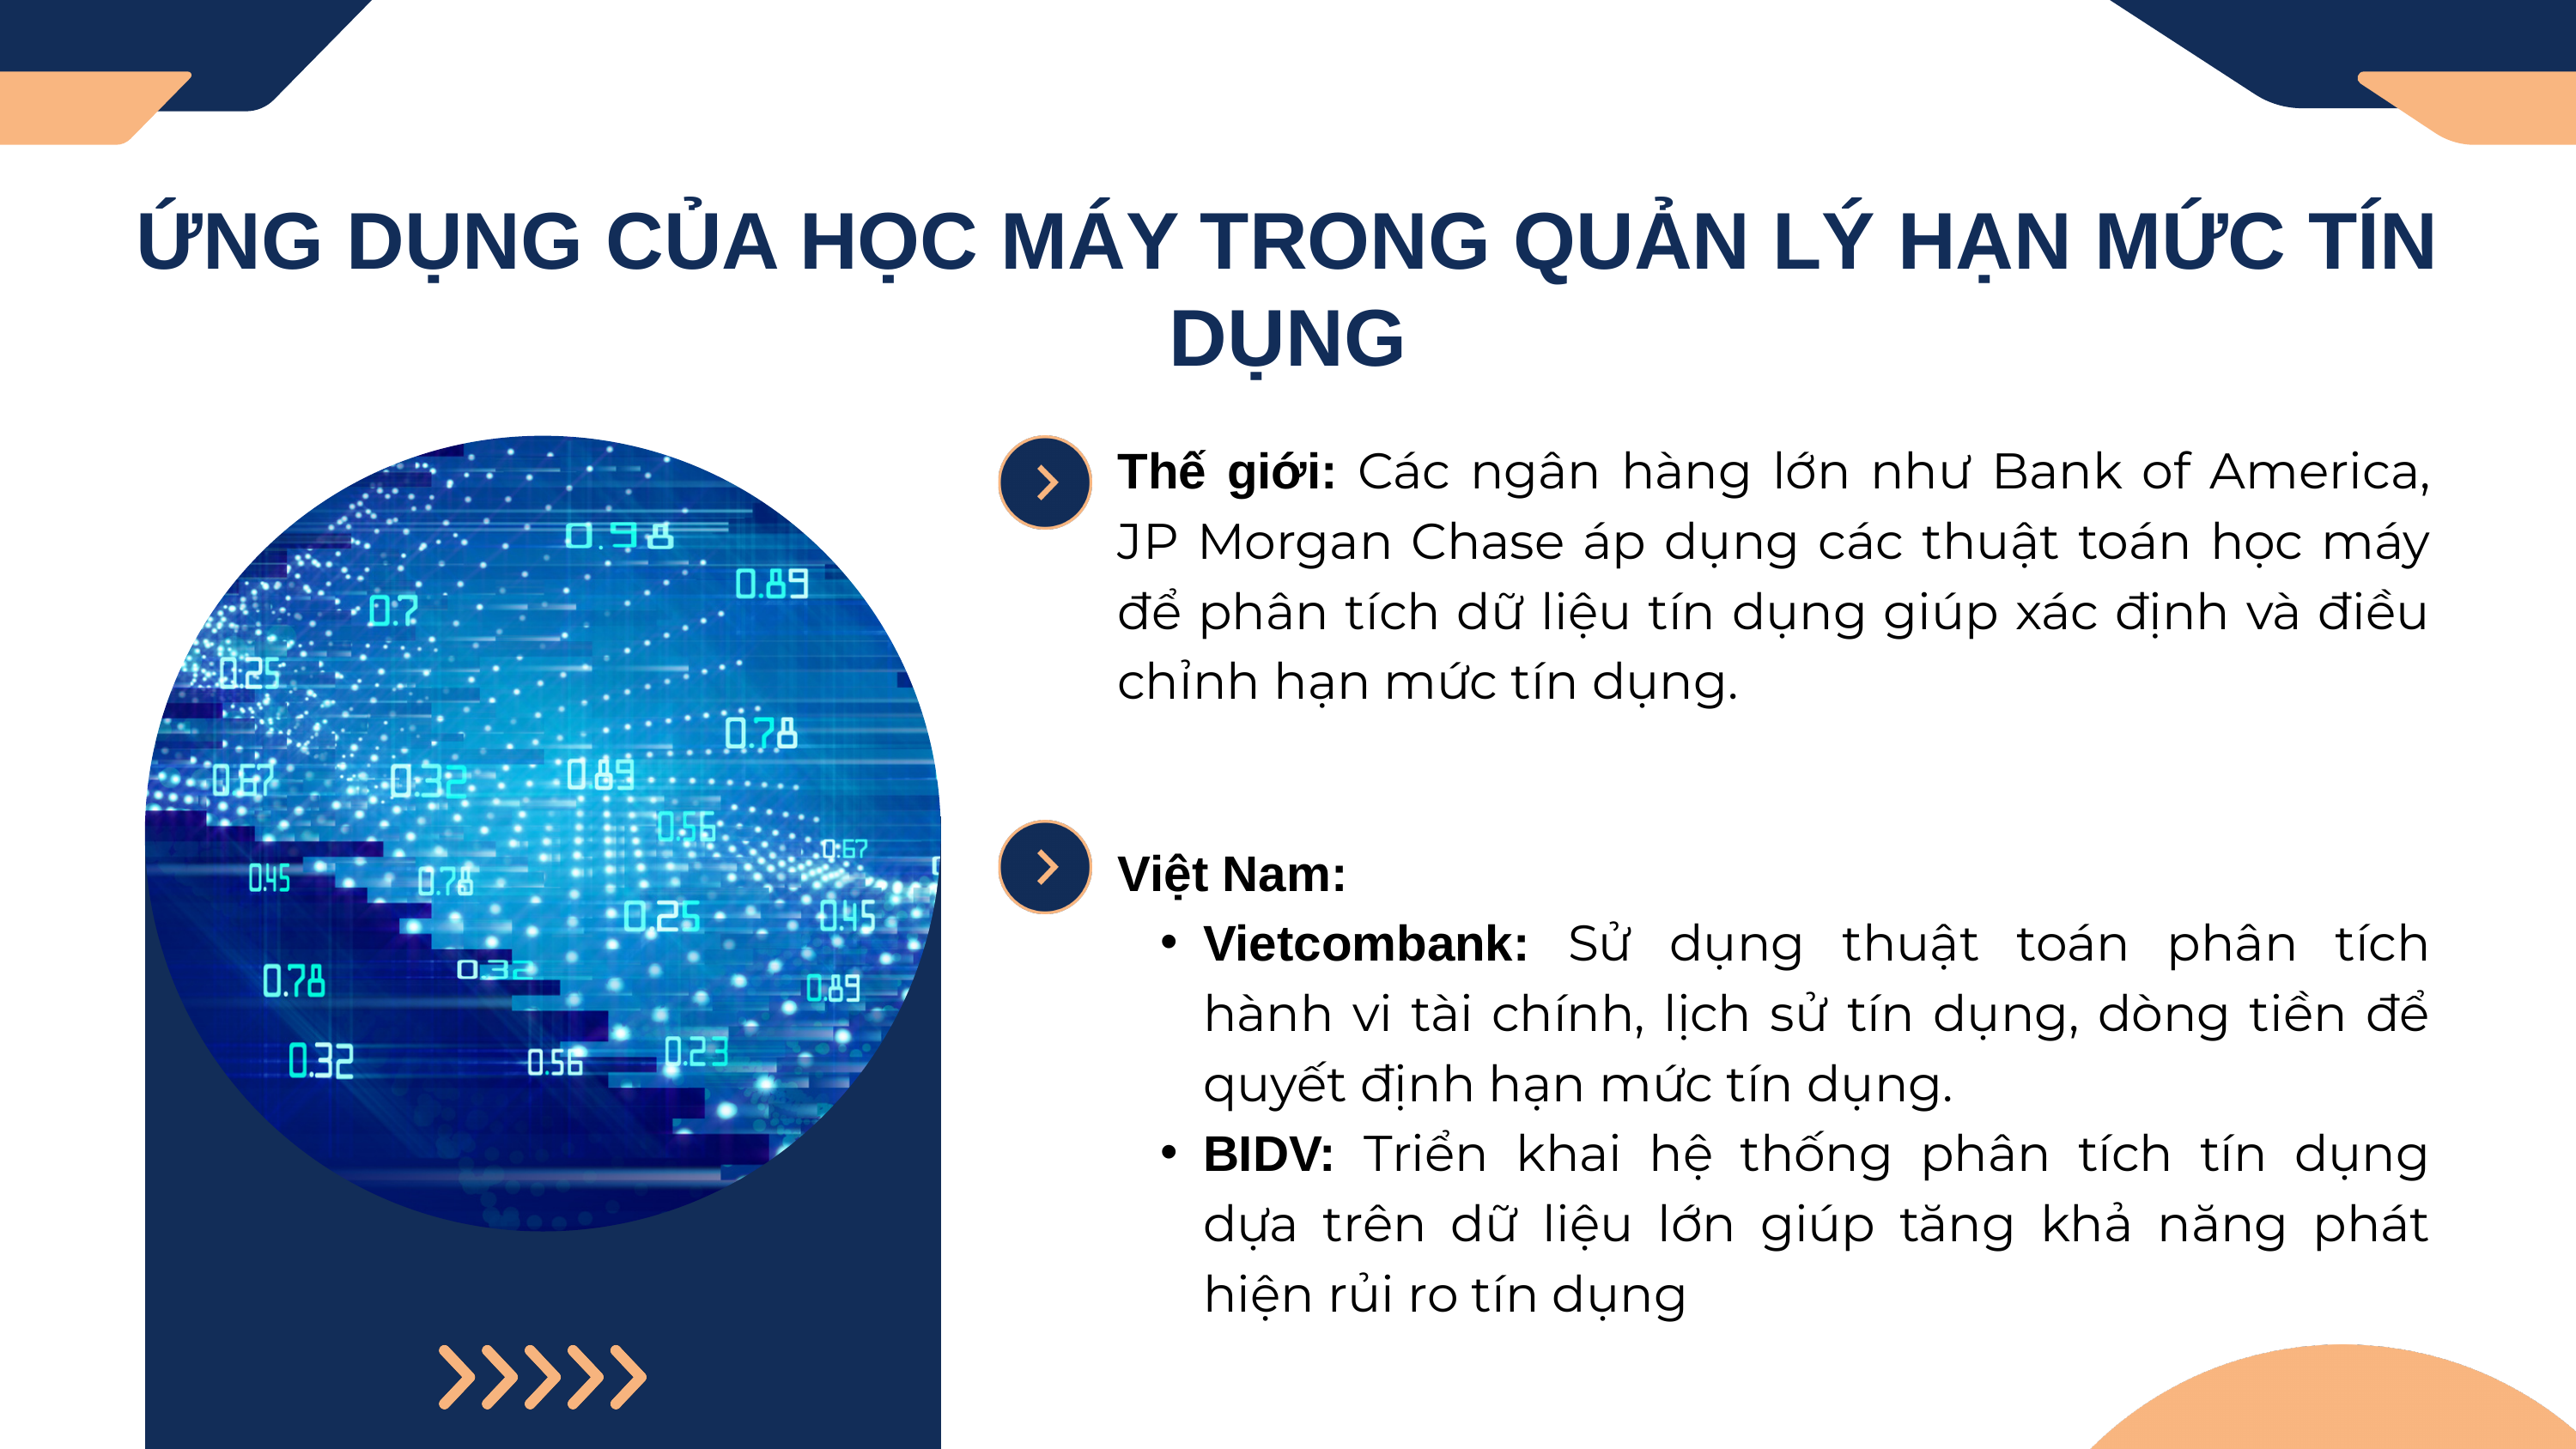

ỨNG DỤNG CỦA HỌC MÁY TRONG QUẢN LÝ HẠN MỨC TÍN DỤNG
Thế giới: Các ngân hàng lớn như Bank of America, JP Morgan Chase áp dụng các thuật toán học máy để phân tích dữ liệu tín dụng giúp xác định và điều chỉnh hạn mức tín dụng.

Việt Nam:
Vietcombank: Sử dụng thuật toán phân tích hành vi tài chính, lịch sử tín dụng, dòng tiền để quyết định hạn mức tín dụng.
BIDV: Triển khai hệ thống phân tích tín dụng dựa trên dữ liệu lớn giúp tăng khả năng phát hiện rủi ro tín dụng